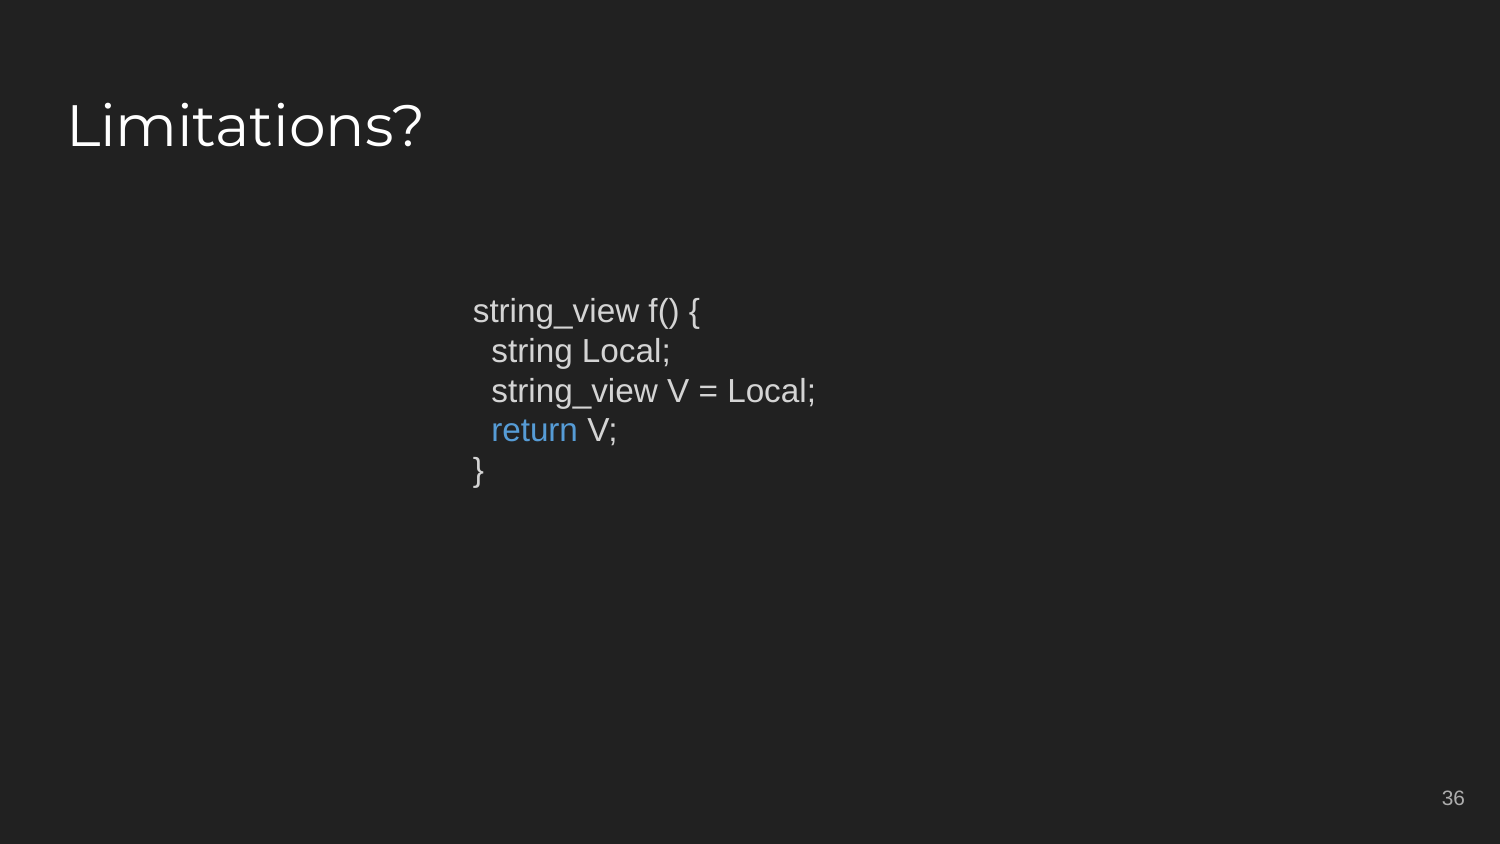

# Limitations?
string_view f() {
  string Local;
  string_view V = Local;
  return V;
}

36